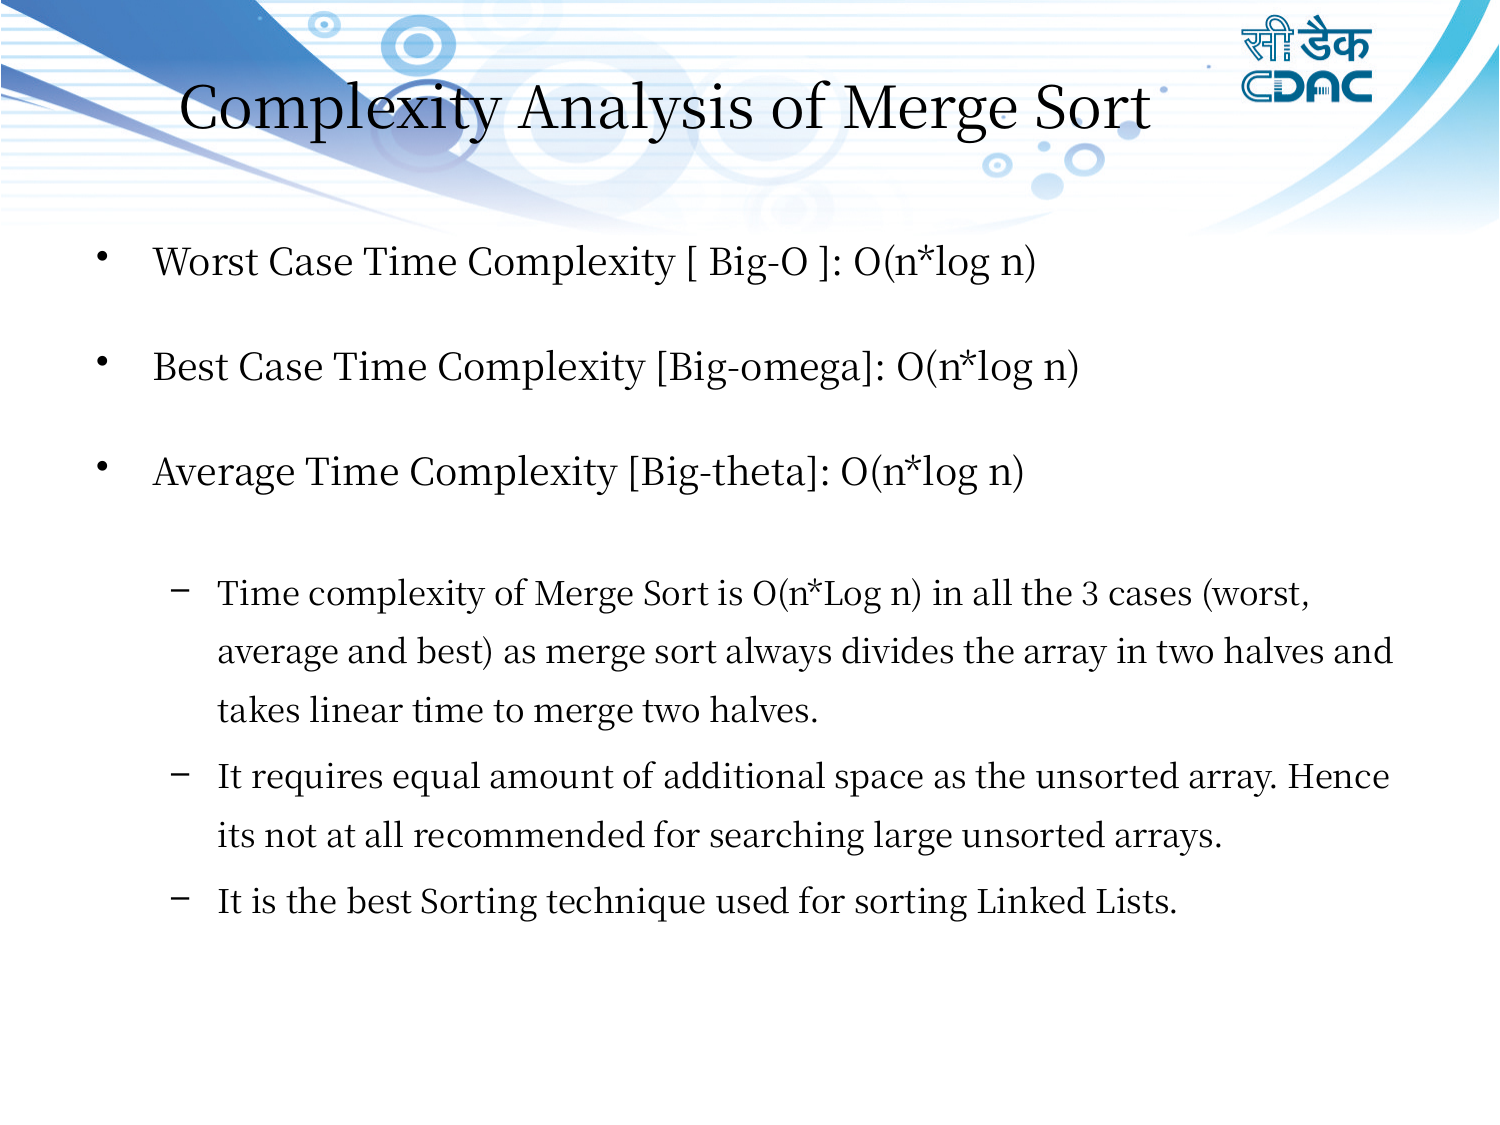

# Complexity Analysis of Merge Sort

Worst Case Time Complexity [ Big-O ]: O(n*log n)

Best Case Time Complexity [Big-omega]: O(n*log n)

Average Time Complexity [Big-theta]: O(n*log n)

Time complexity of Merge Sort is O(n*Log n) in all the 3 cases (worst, average and best) as merge sort always divides the array in two halves and takes linear time to merge two halves.
It requires equal amount of additional space as the unsorted array. Hence its not at all recommended for searching large unsorted arrays.
It is the best Sorting technique used for sorting Linked Lists.